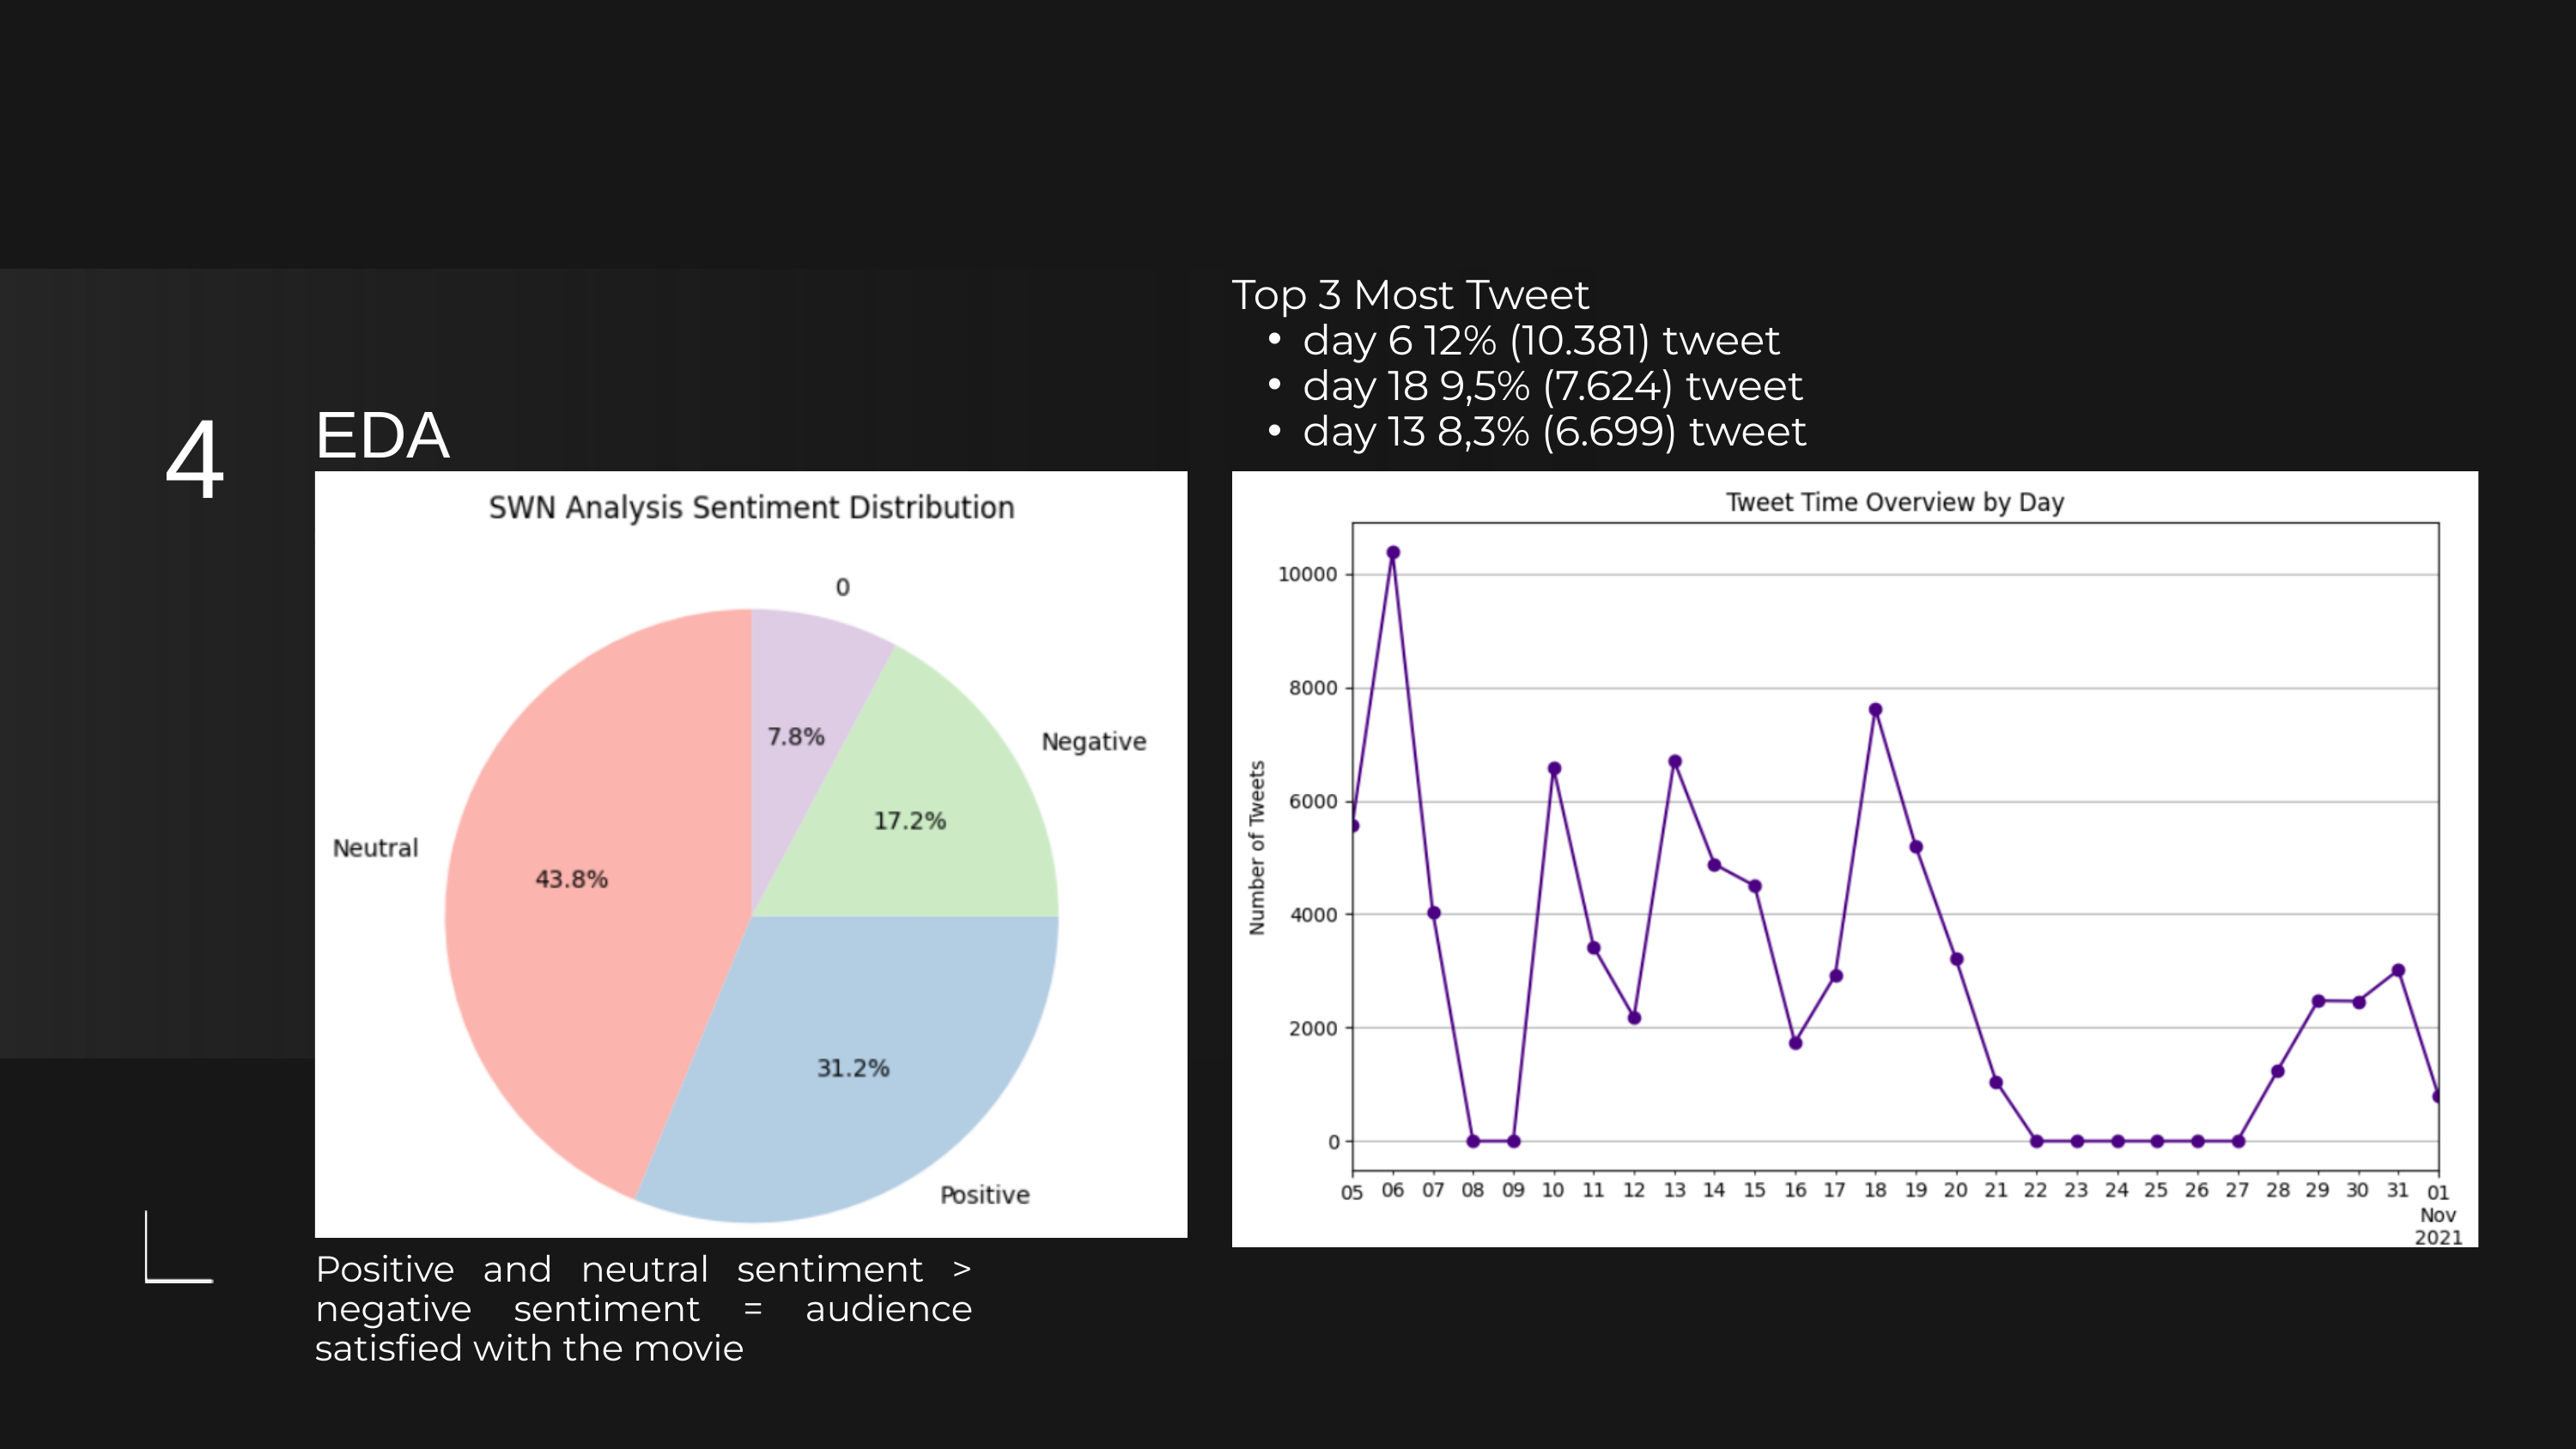

Top 3 Most Tweet
day 6 12% (10.381) tweet
day 18 9,5% (7.624) tweet
day 13 8,3% (6.699) tweet
4
EDA

Positive and neutral sentiment > negative sentiment = audience satisfied with the movie